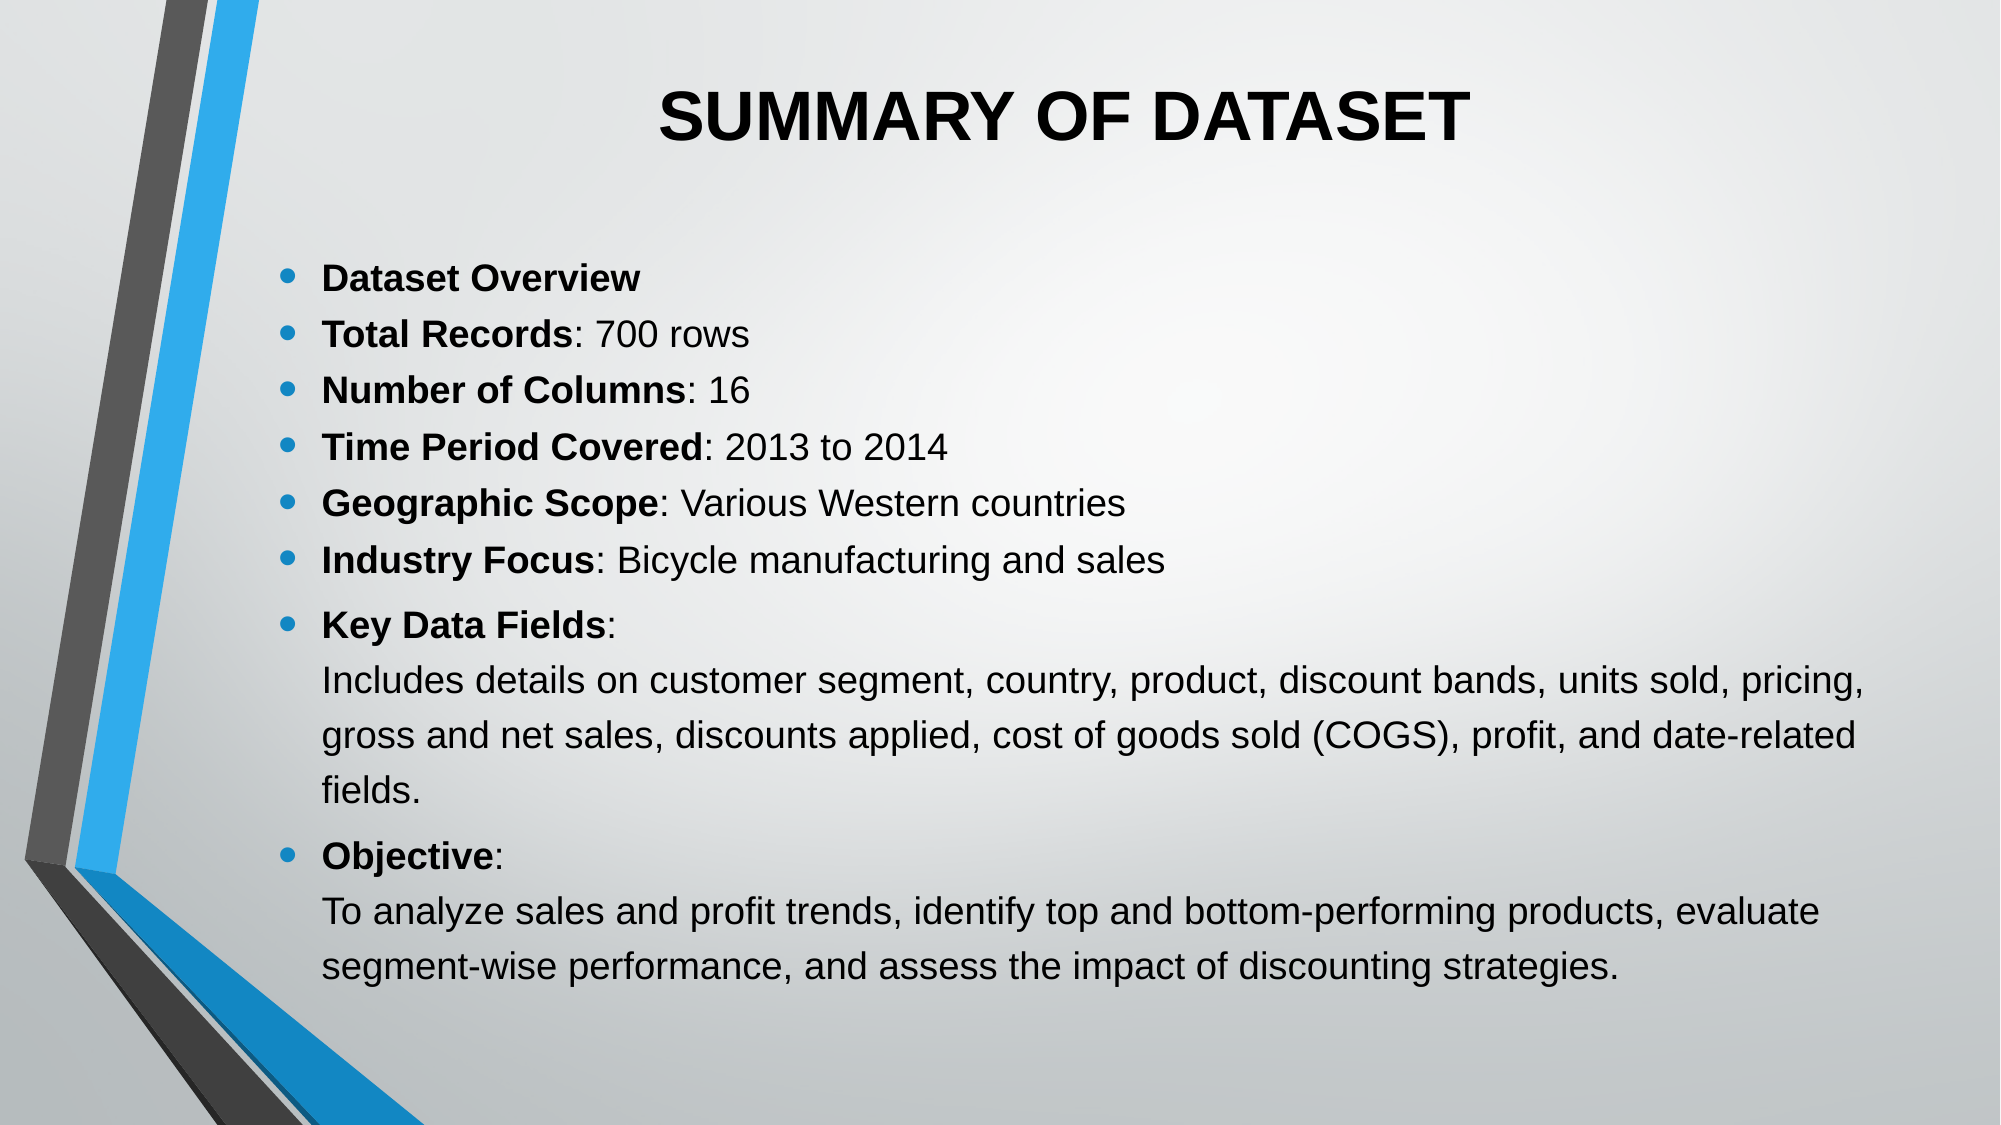

# SUMMARY OF DATASET
Dataset Overview
Total Records: 700 rows
Number of Columns: 16
Time Period Covered: 2013 to 2014
Geographic Scope: Various Western countries
Industry Focus: Bicycle manufacturing and sales
Key Data Fields:
Includes details on customer segment, country, product, discount bands, units sold, pricing, gross and net sales, discounts applied, cost of goods sold (COGS), profit, and date-related fields.
Objective:
To analyze sales and profit trends, identify top and bottom-performing products, evaluate segment-wise performance, and assess the impact of discounting strategies.